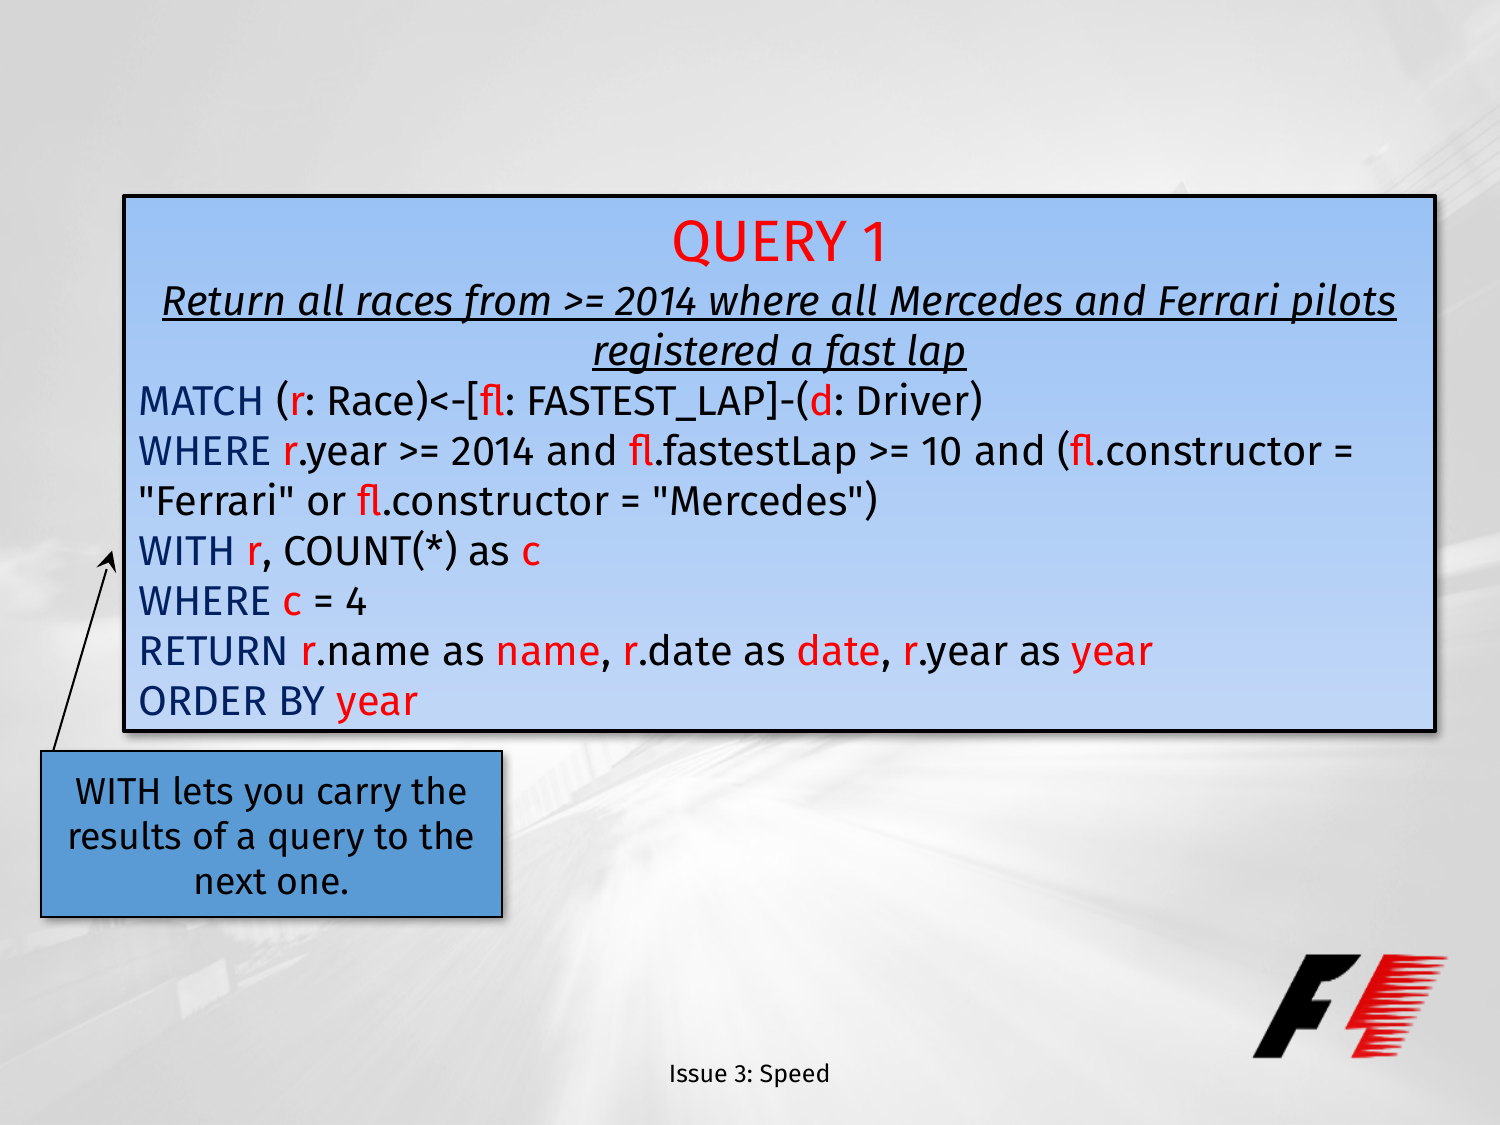

QUERY 1
Return all races from >= 2014 where all Mercedes and Ferrari pilots registered a fast lap
MATCH (r: Race)<-[fl: FASTEST_LAP]-(d: Driver)
WHERE r.year >= 2014 and fl.fastestLap >= 10 and (fl.constructor = "Ferrari" or fl.constructor = "Mercedes")
WITH r, COUNT(*) as c
WHERE c = 4
RETURN r.name as name, r.date as date, r.year as year
ORDER BY year
WITH lets you carry the results of a query to the next one.
Issue 3: Speed